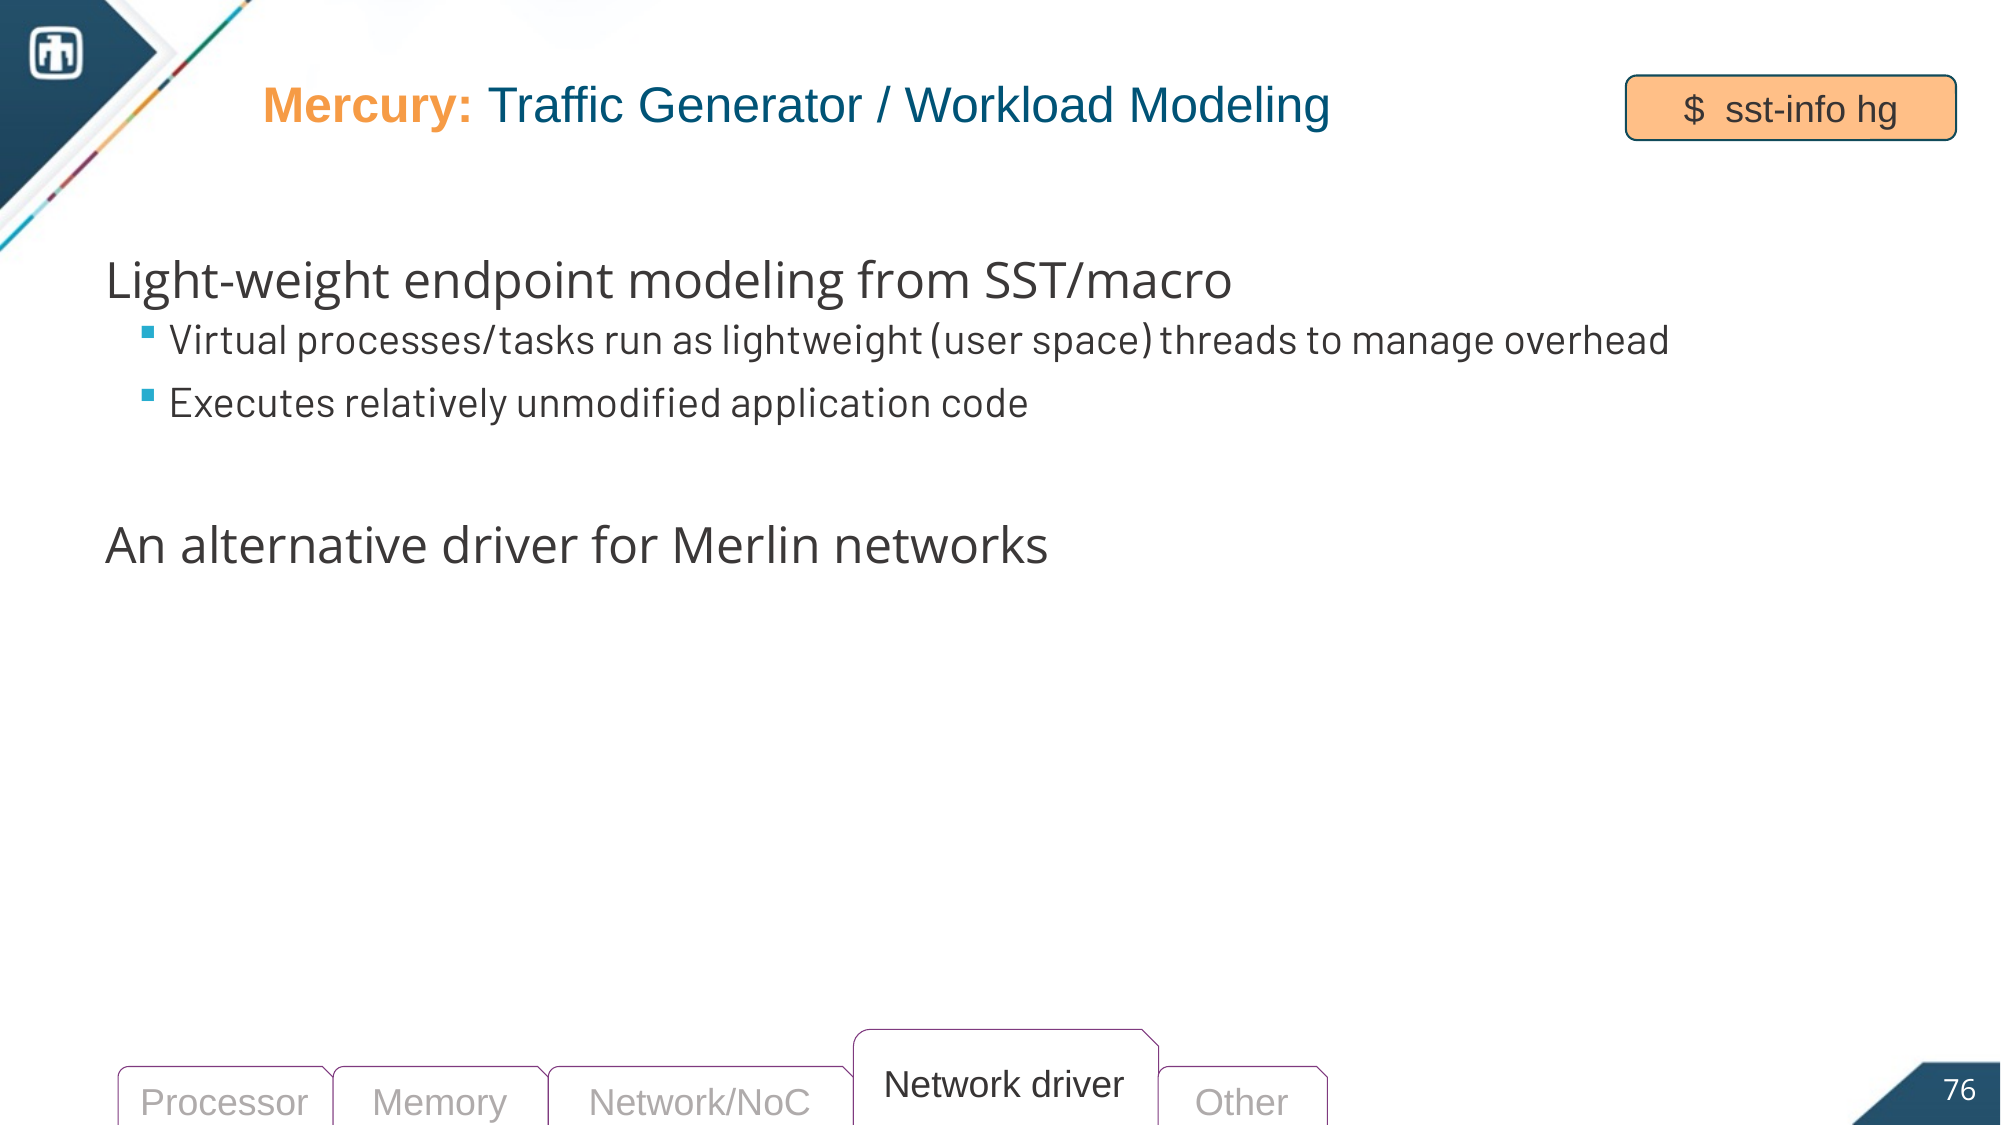

# Mercury: Traffic Generator / Workload Modeling
$  sst-info hg
Light-weight endpoint modeling from SST/macro
Virtual processes/tasks run as lightweight (user space) threads to manage overhead
Executes relatively unmodified application code

An alternative driver for Merlin networks
Network driver
76
Processor
Memory
Network/NoC
Other